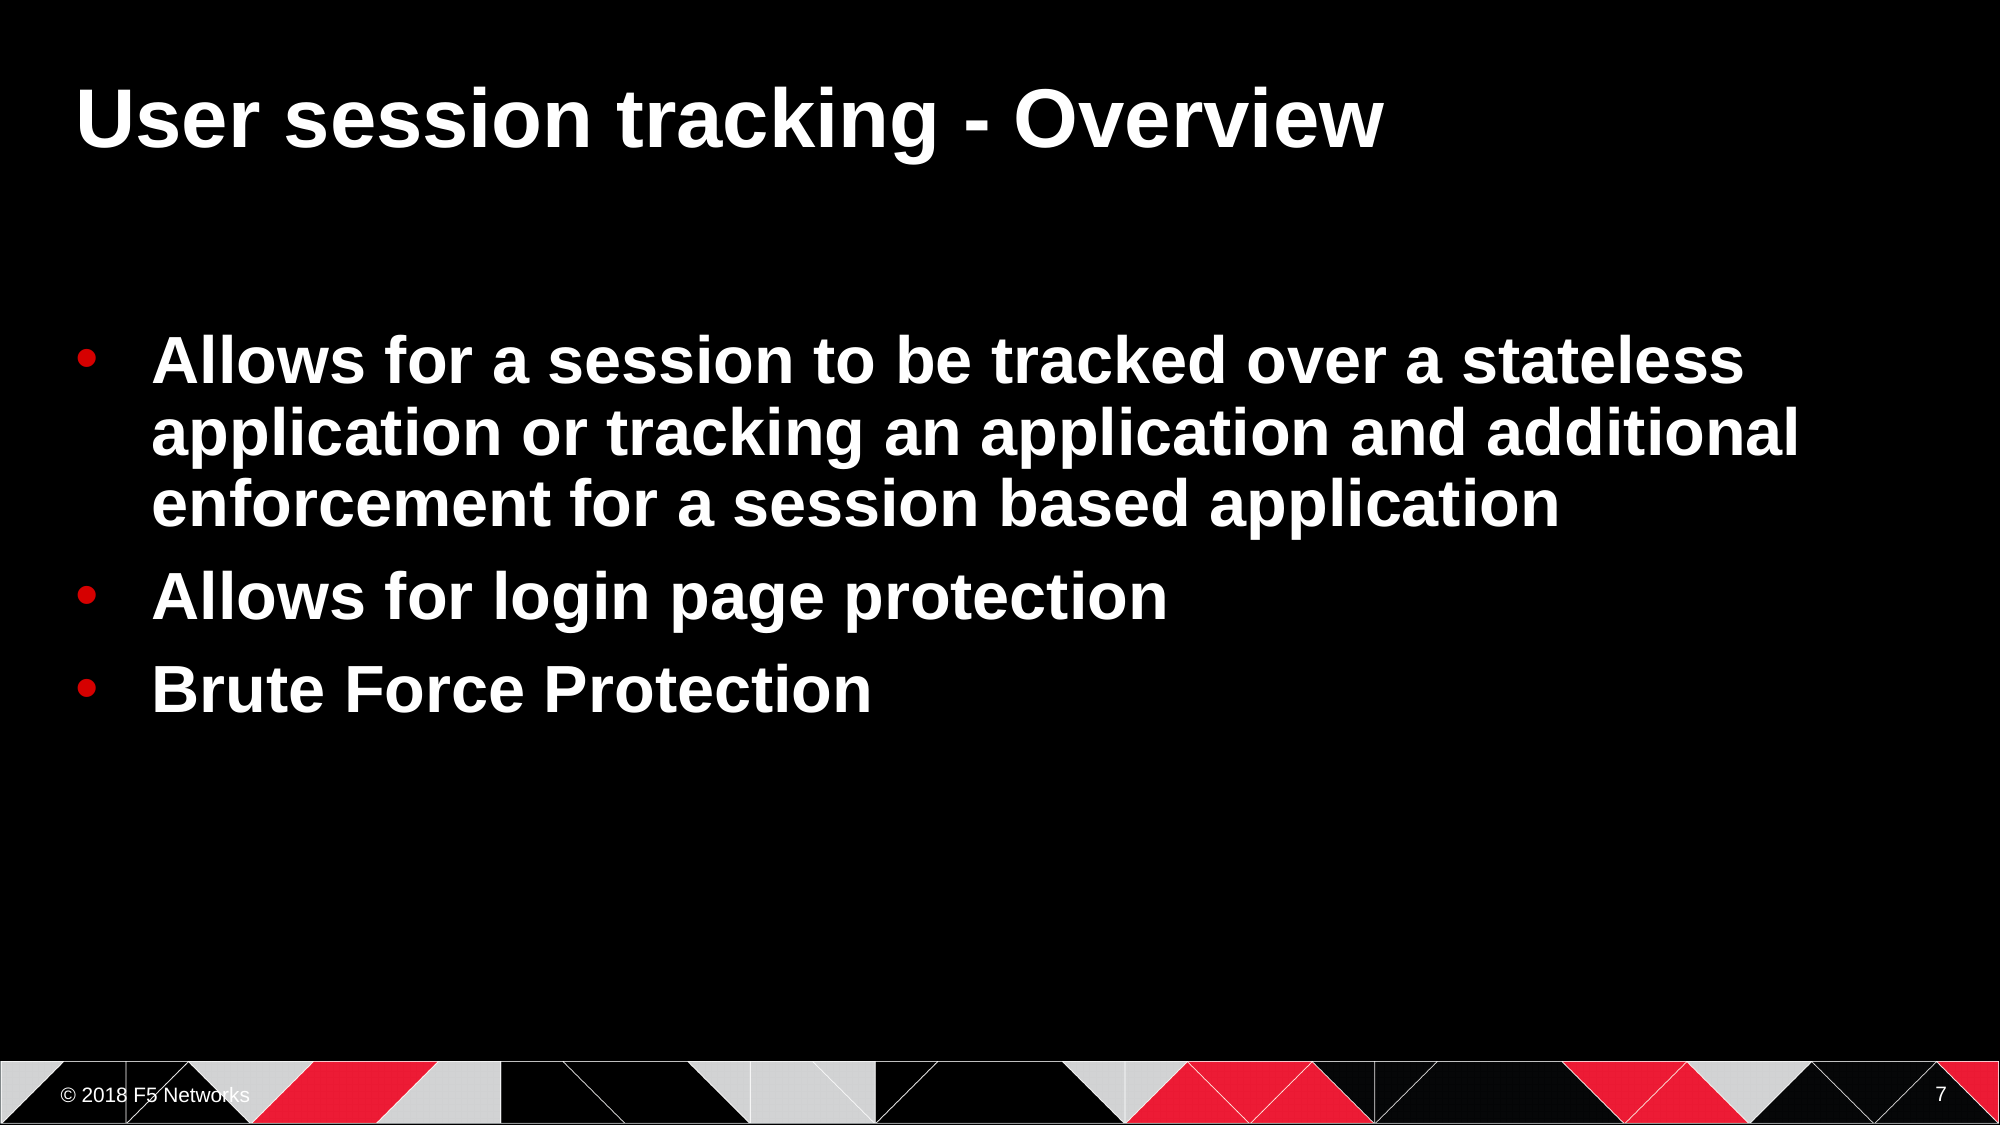

# User session tracking - Overview
Allows for a session to be tracked over a stateless application or tracking an application and additional enforcement for a session based application
Allows for login page protection
Brute Force Protection
7
© 2018 F5 Networks